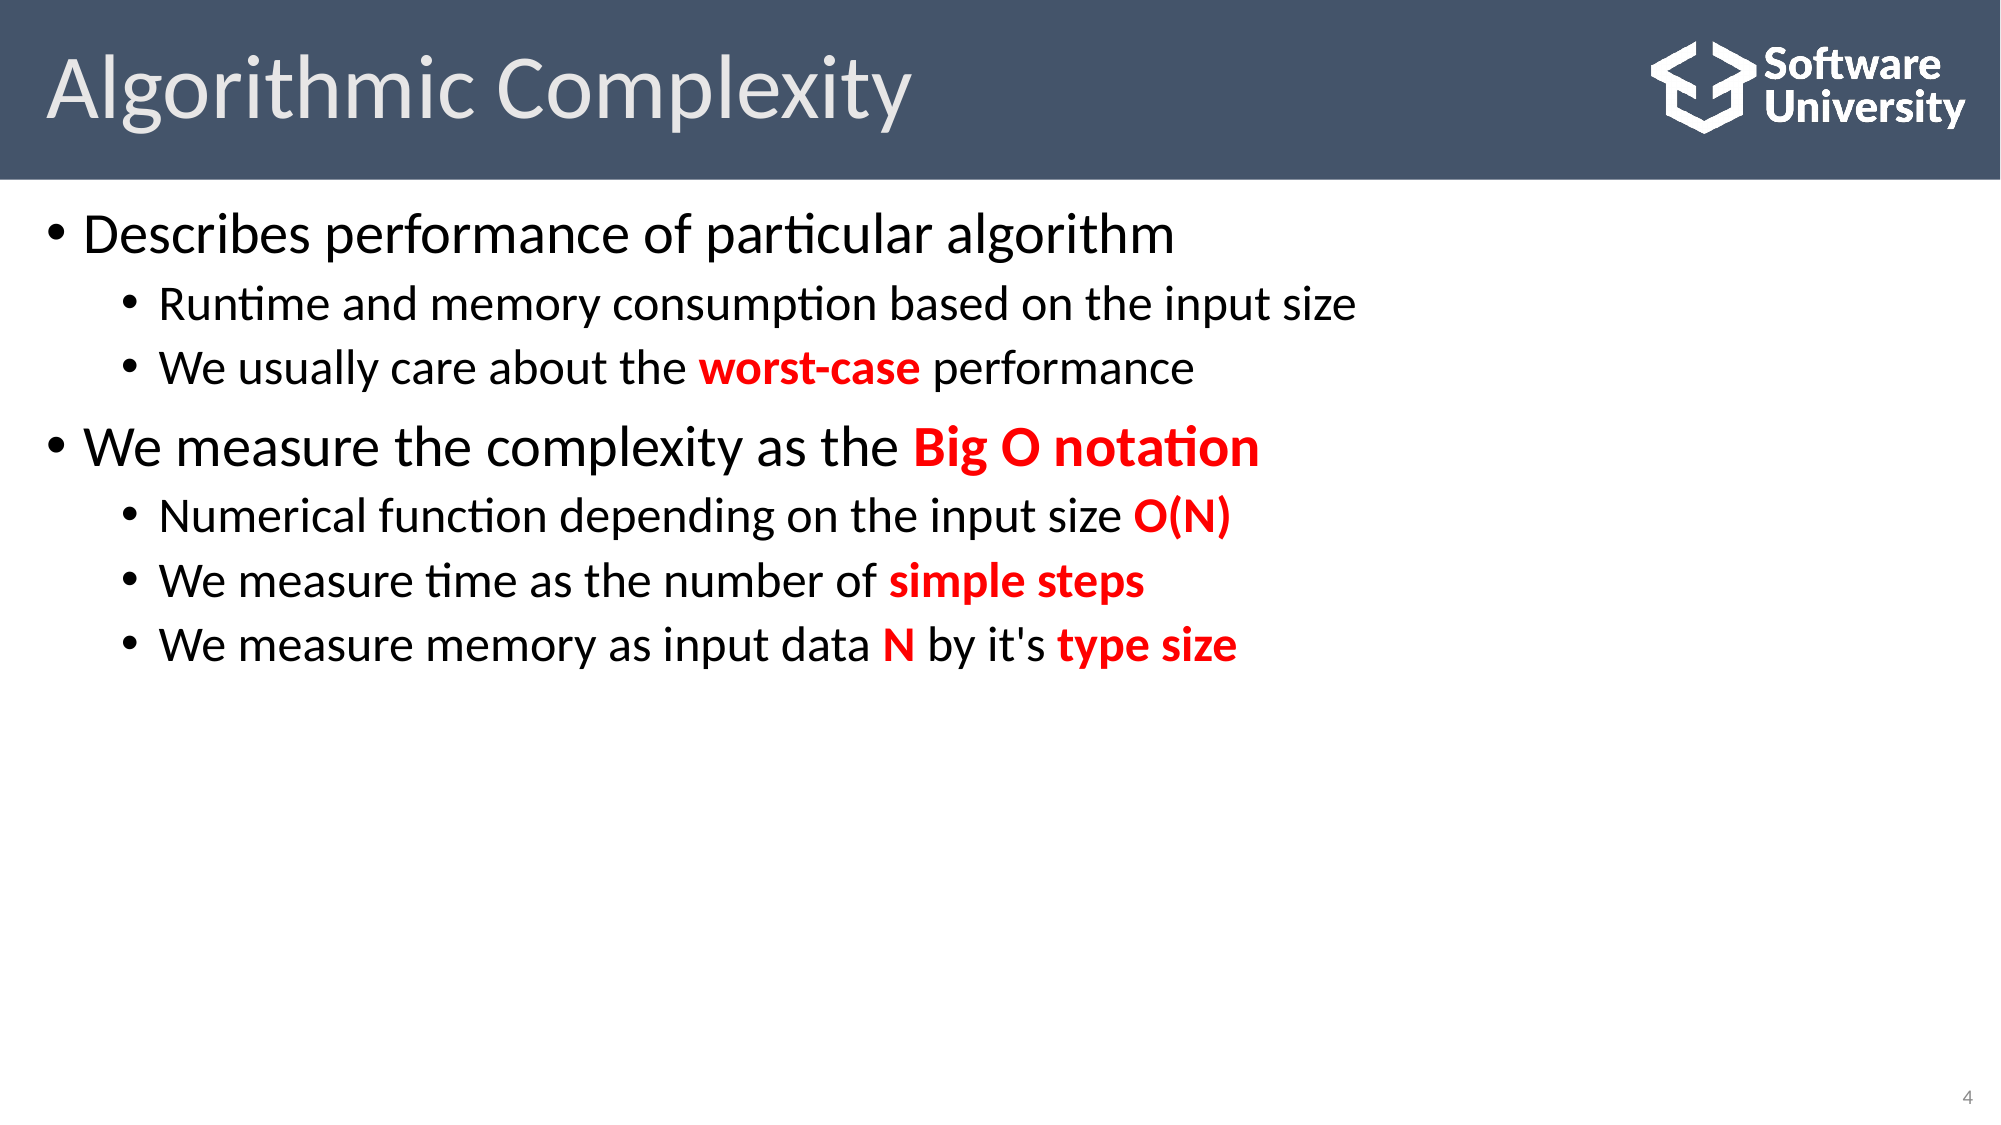

# Algorithmic Complexity
Describes performance of particular algorithm
Runtime and memory consumption based on the input size N
We usually care about the worst-case performance
We measure the complexity as the Big O notation
Numerical function depending on the input size O(N)
We measure time as the number of simple steps
We measure memory as input data N by it's type size
4